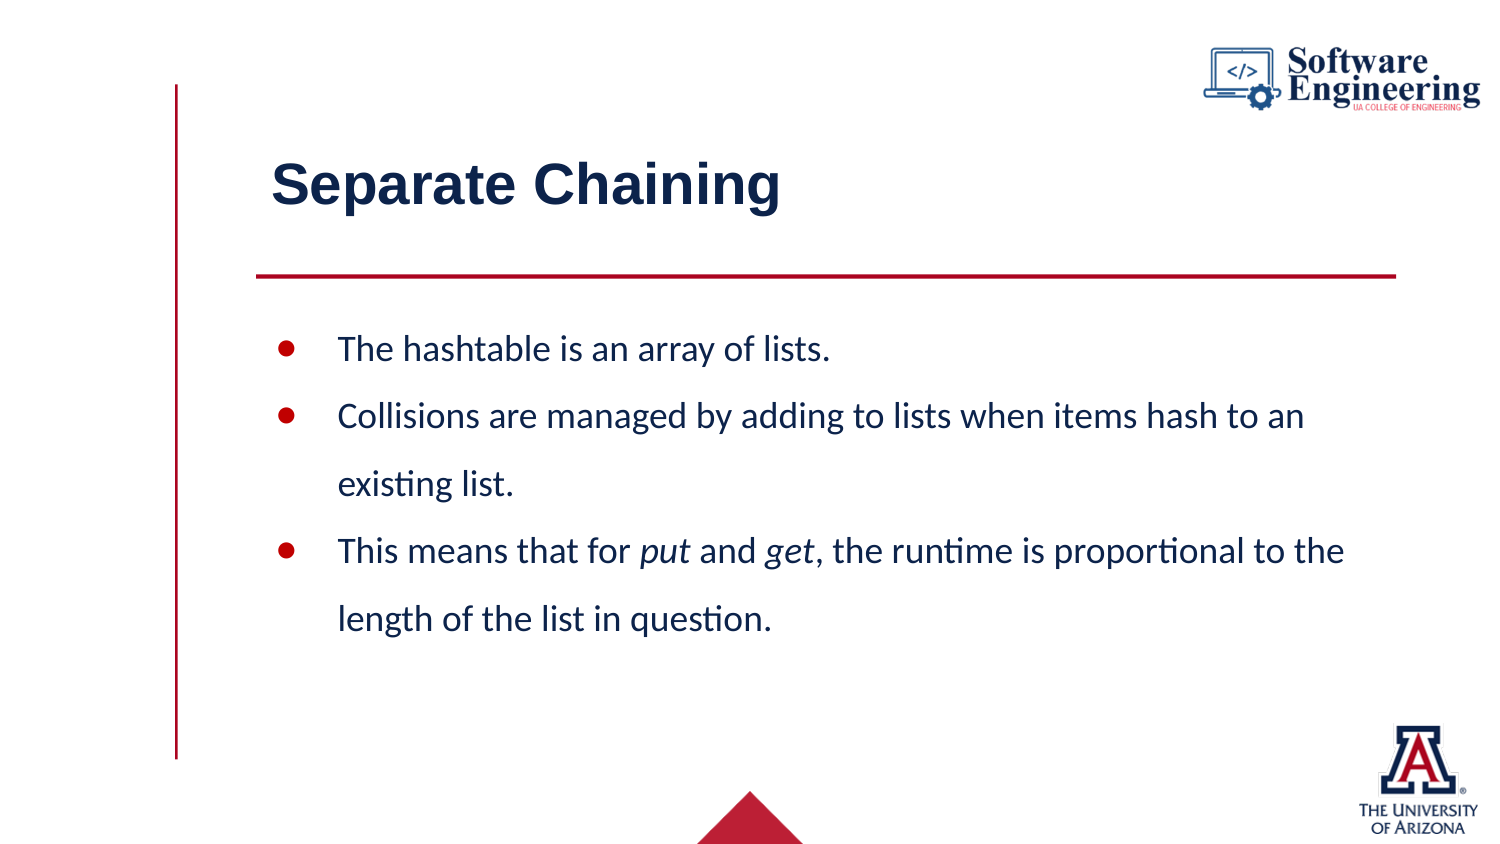

# Separate Chaining

The hashtable is an array of lists.
Collisions are managed by adding to lists when items hash to an existing list.
This means that for put and get, the runtime is proportional to the length of the list in question.